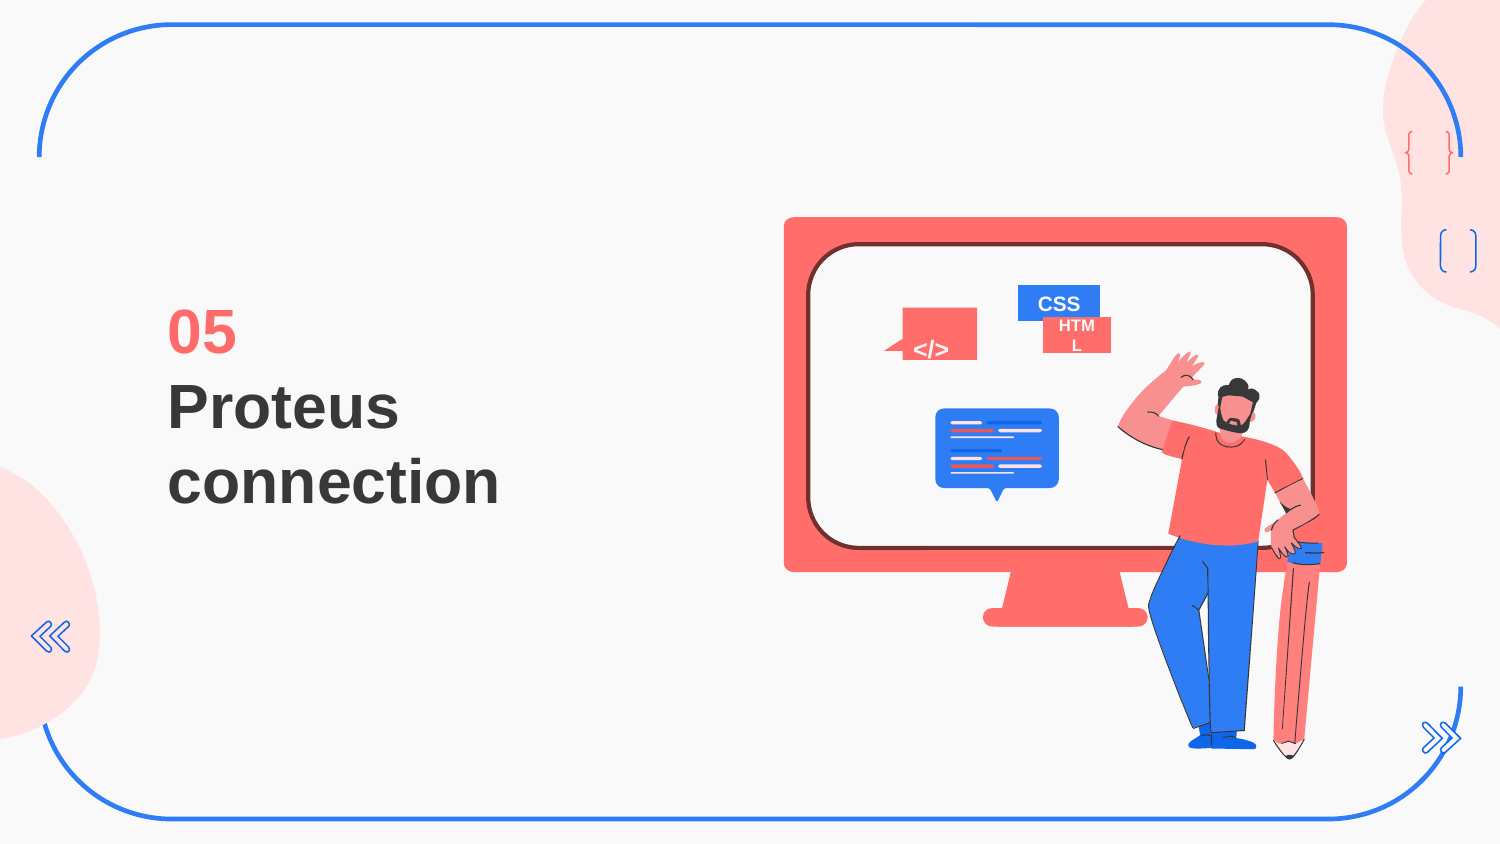

CSS
  </>
HTML

# 05 Proteus connection